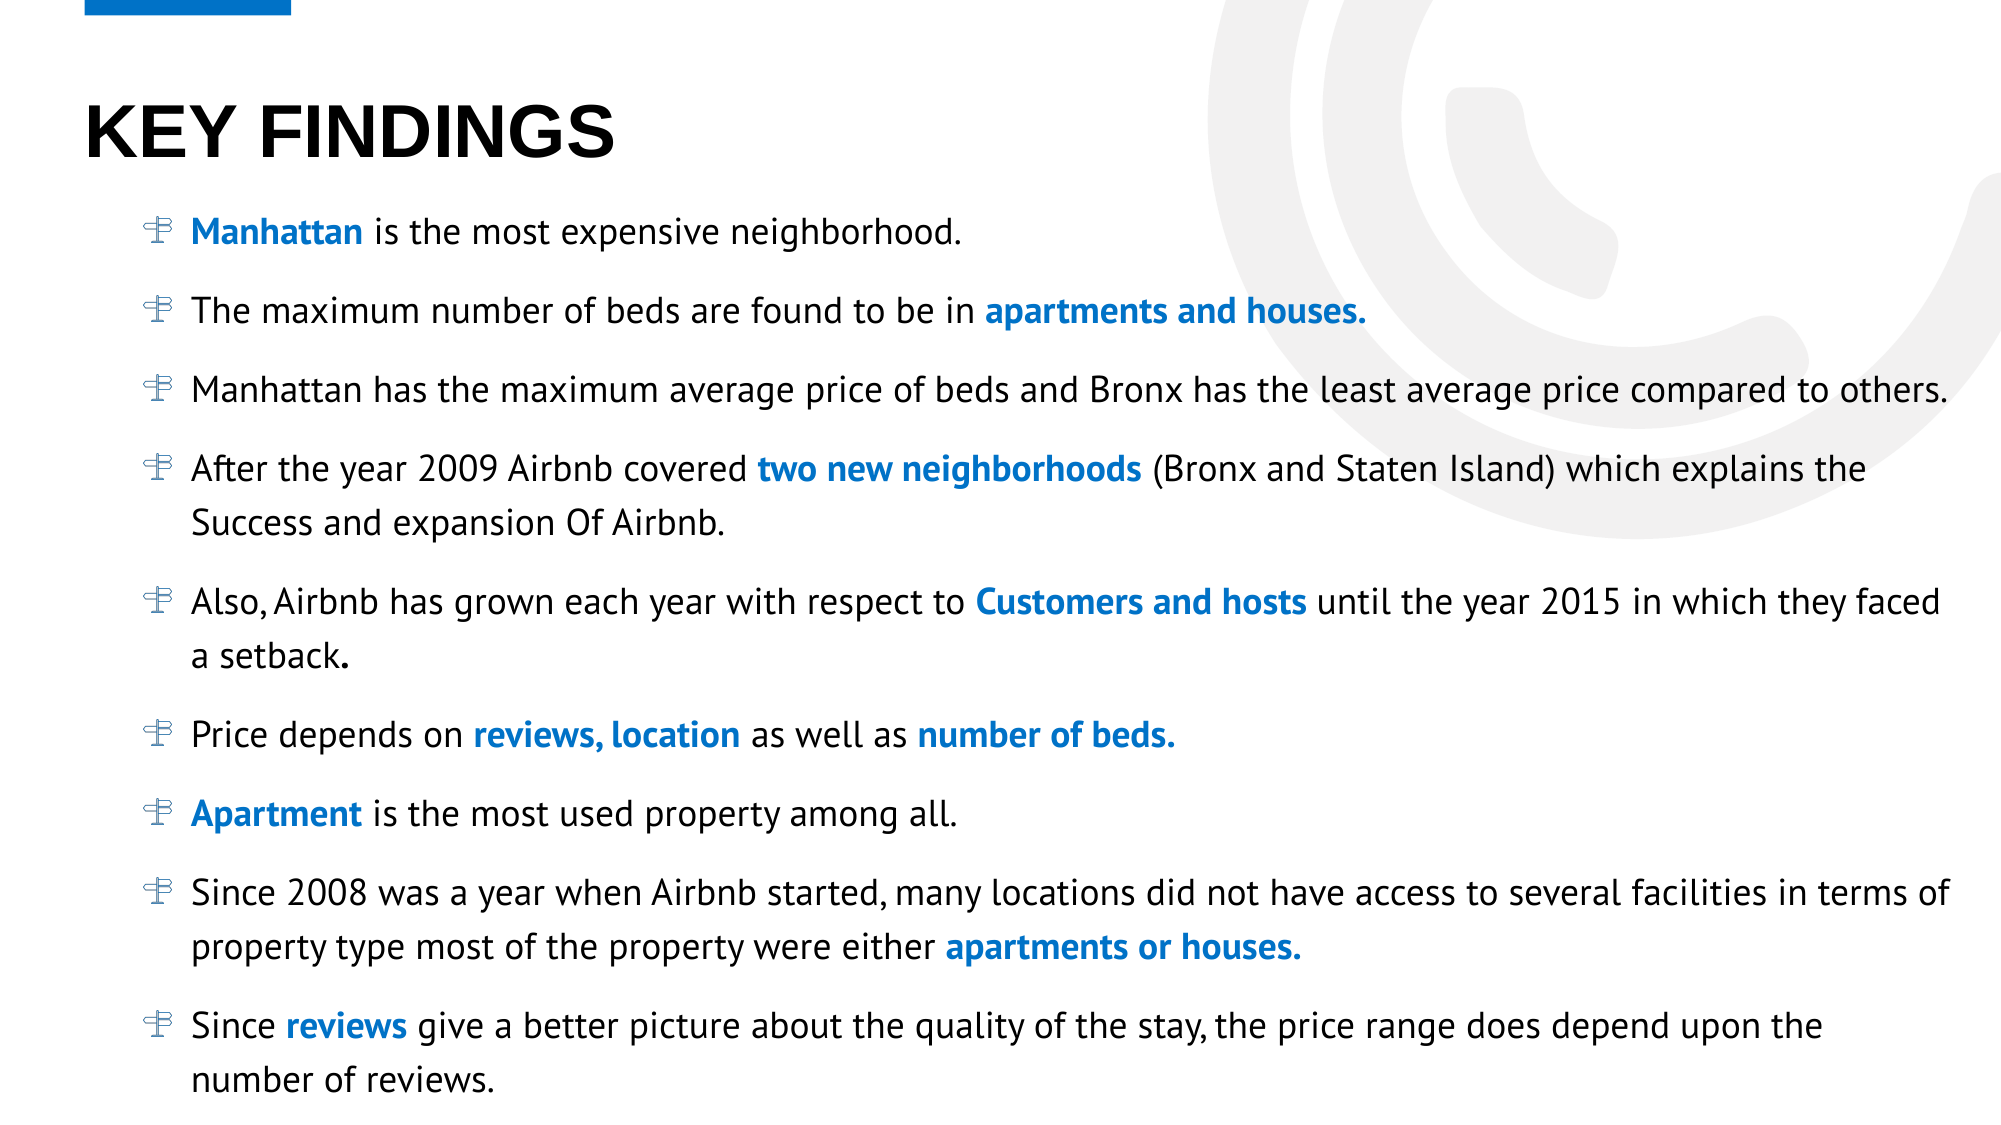

# KEY FINDINGS
Manhattan is the most expensive neighborhood.
The maximum number of beds are found to be in apartments and houses.
Manhattan has the maximum average price of beds and Bronx has the least average price compared to others.
After the year 2009 Airbnb covered two new neighborhoods (Bronx and Staten Island) which explains the Success and expansion Of Airbnb.
Also, Airbnb has grown each year with respect to Customers and hosts until the year 2015 in which they faced a setback.
Price depends on reviews, location as well as number of beds.
Apartment is the most used property among all.
Since 2008 was a year when Airbnb started, many locations did not have access to several facilities in terms of property type most of the property were either apartments or houses.
Since reviews give a better picture about the quality of the stay, the price range does depend upon the number of reviews.